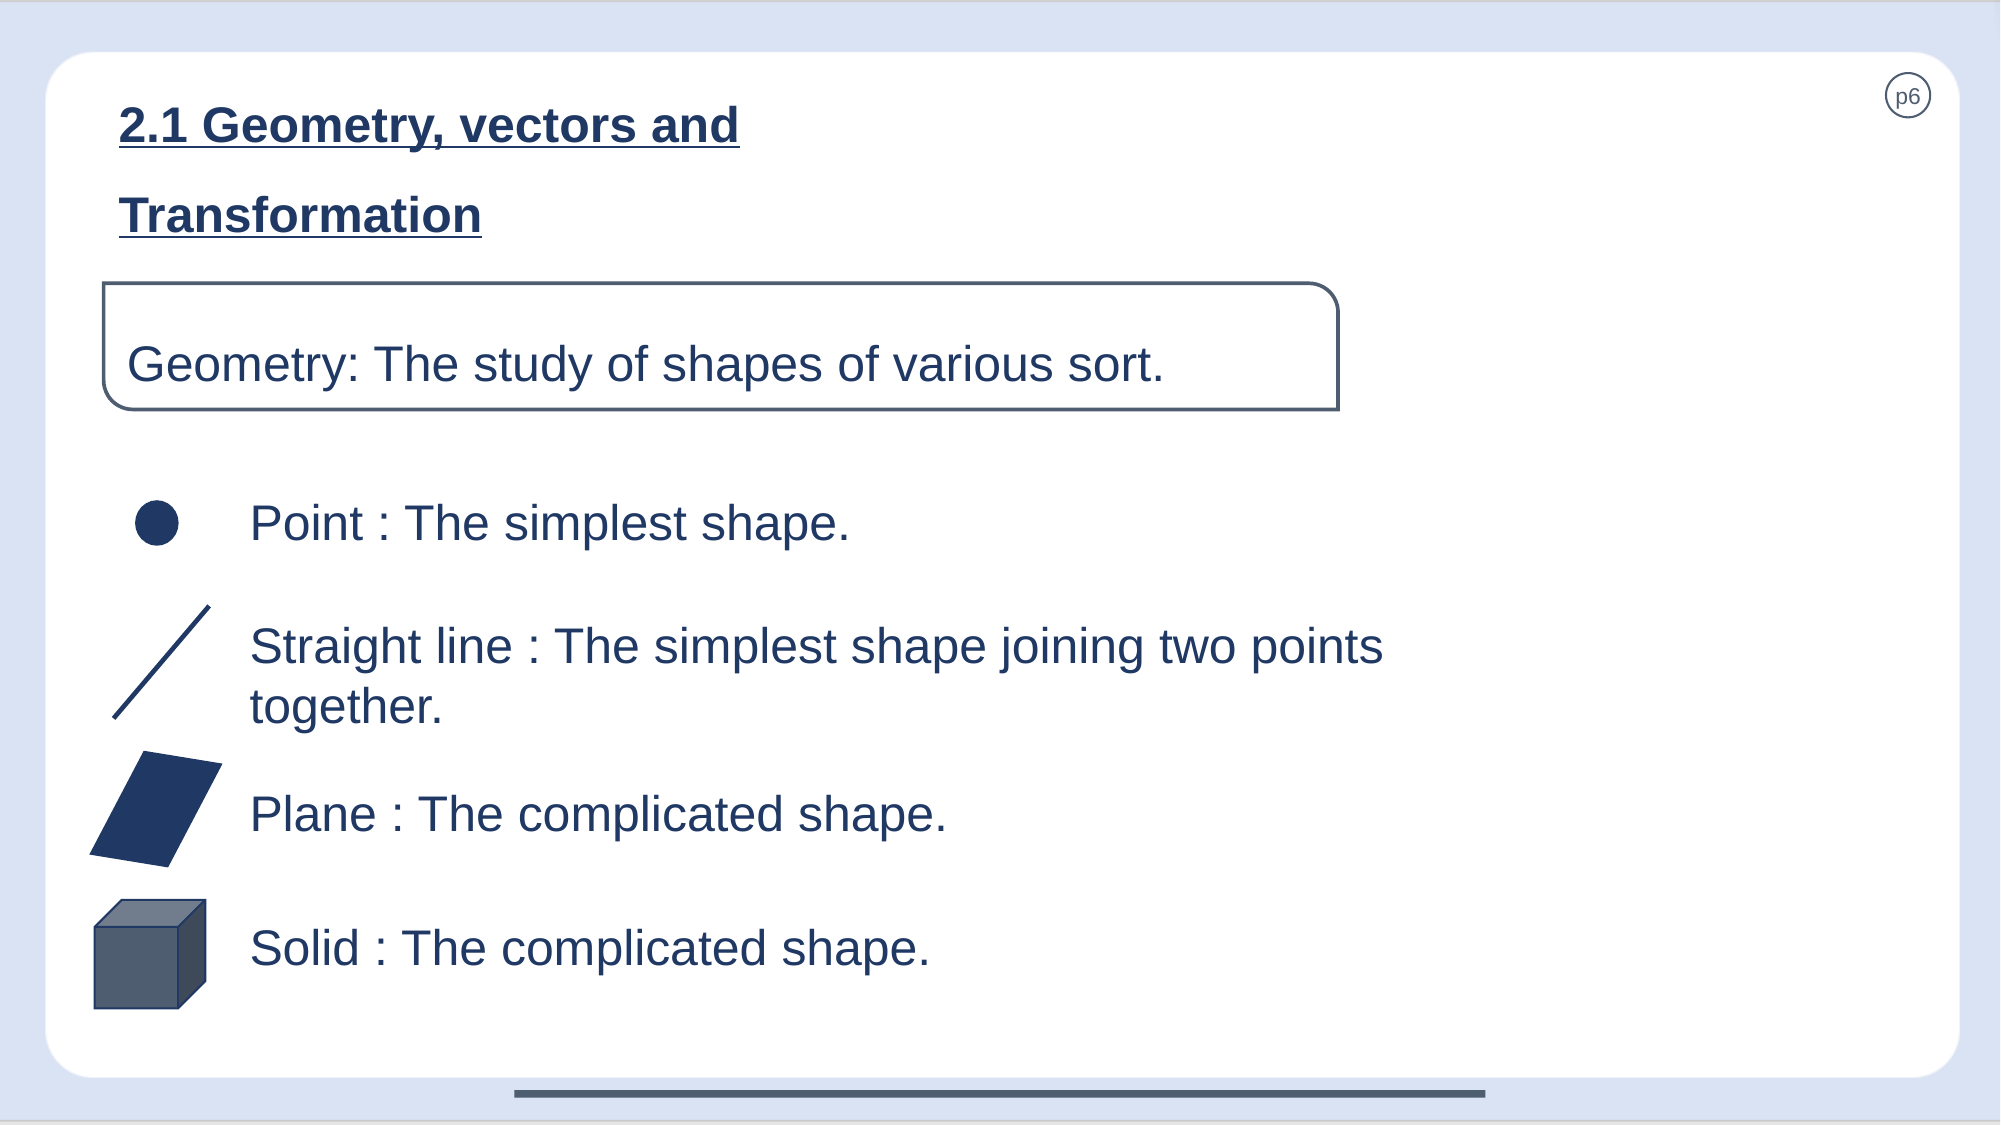

2.1 Geometry, vectors and Transformation
p6
Geometry: The study of shapes of various sort.
Point : The simplest shape.

Straight line : The simplest shape joining two points together.

Plane : The complicated shape.

Solid : The complicated shape.